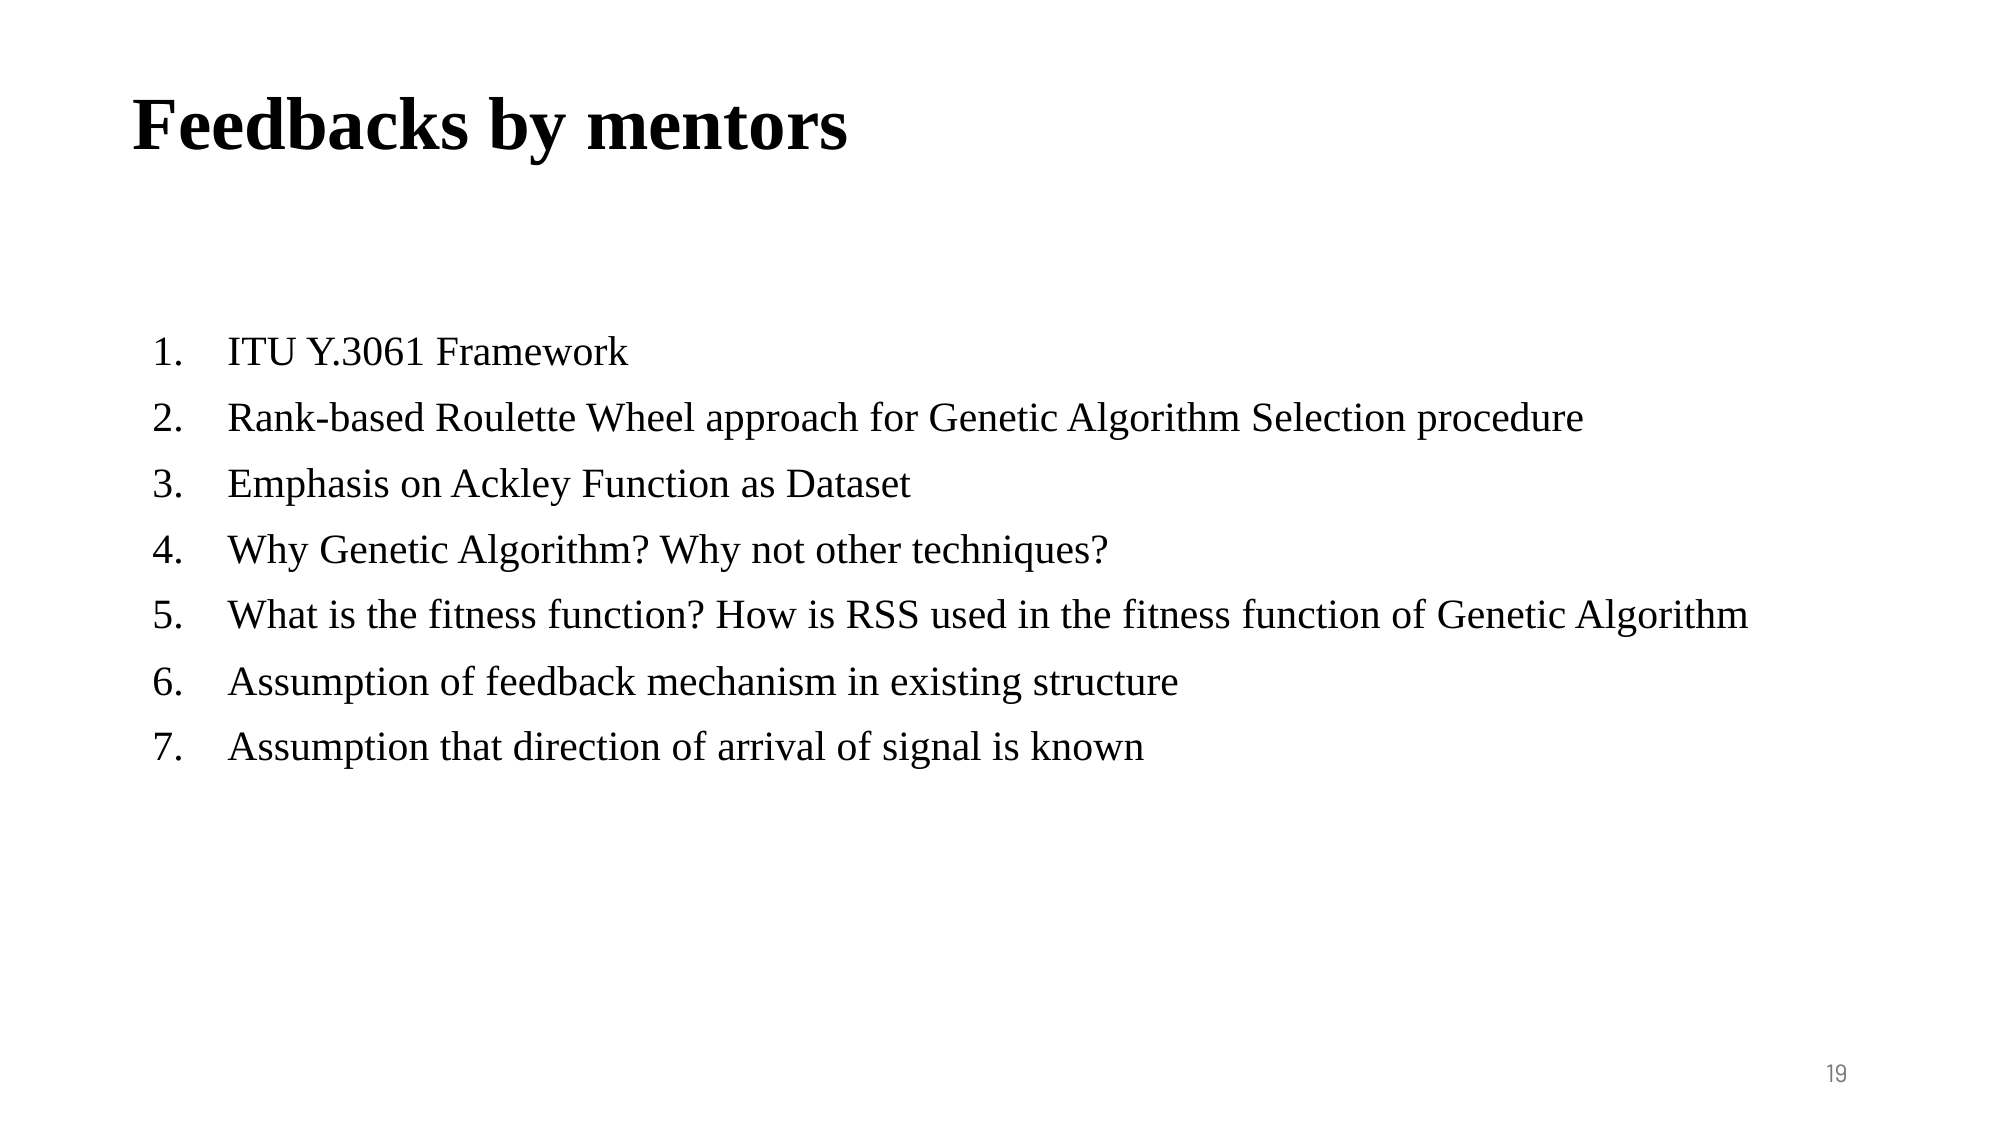

# Feedbacks by mentors

ITU Y.3061 Framework
Rank-based Roulette Wheel approach for Genetic Algorithm Selection procedure
Emphasis on Ackley Function as Dataset
Why Genetic Algorithm? Why not other techniques?
What is the fitness function? How is RSS used in the fitness function of Genetic Algorithm
Assumption of feedback mechanism in existing structure
Assumption that direction of arrival of signal is known
19